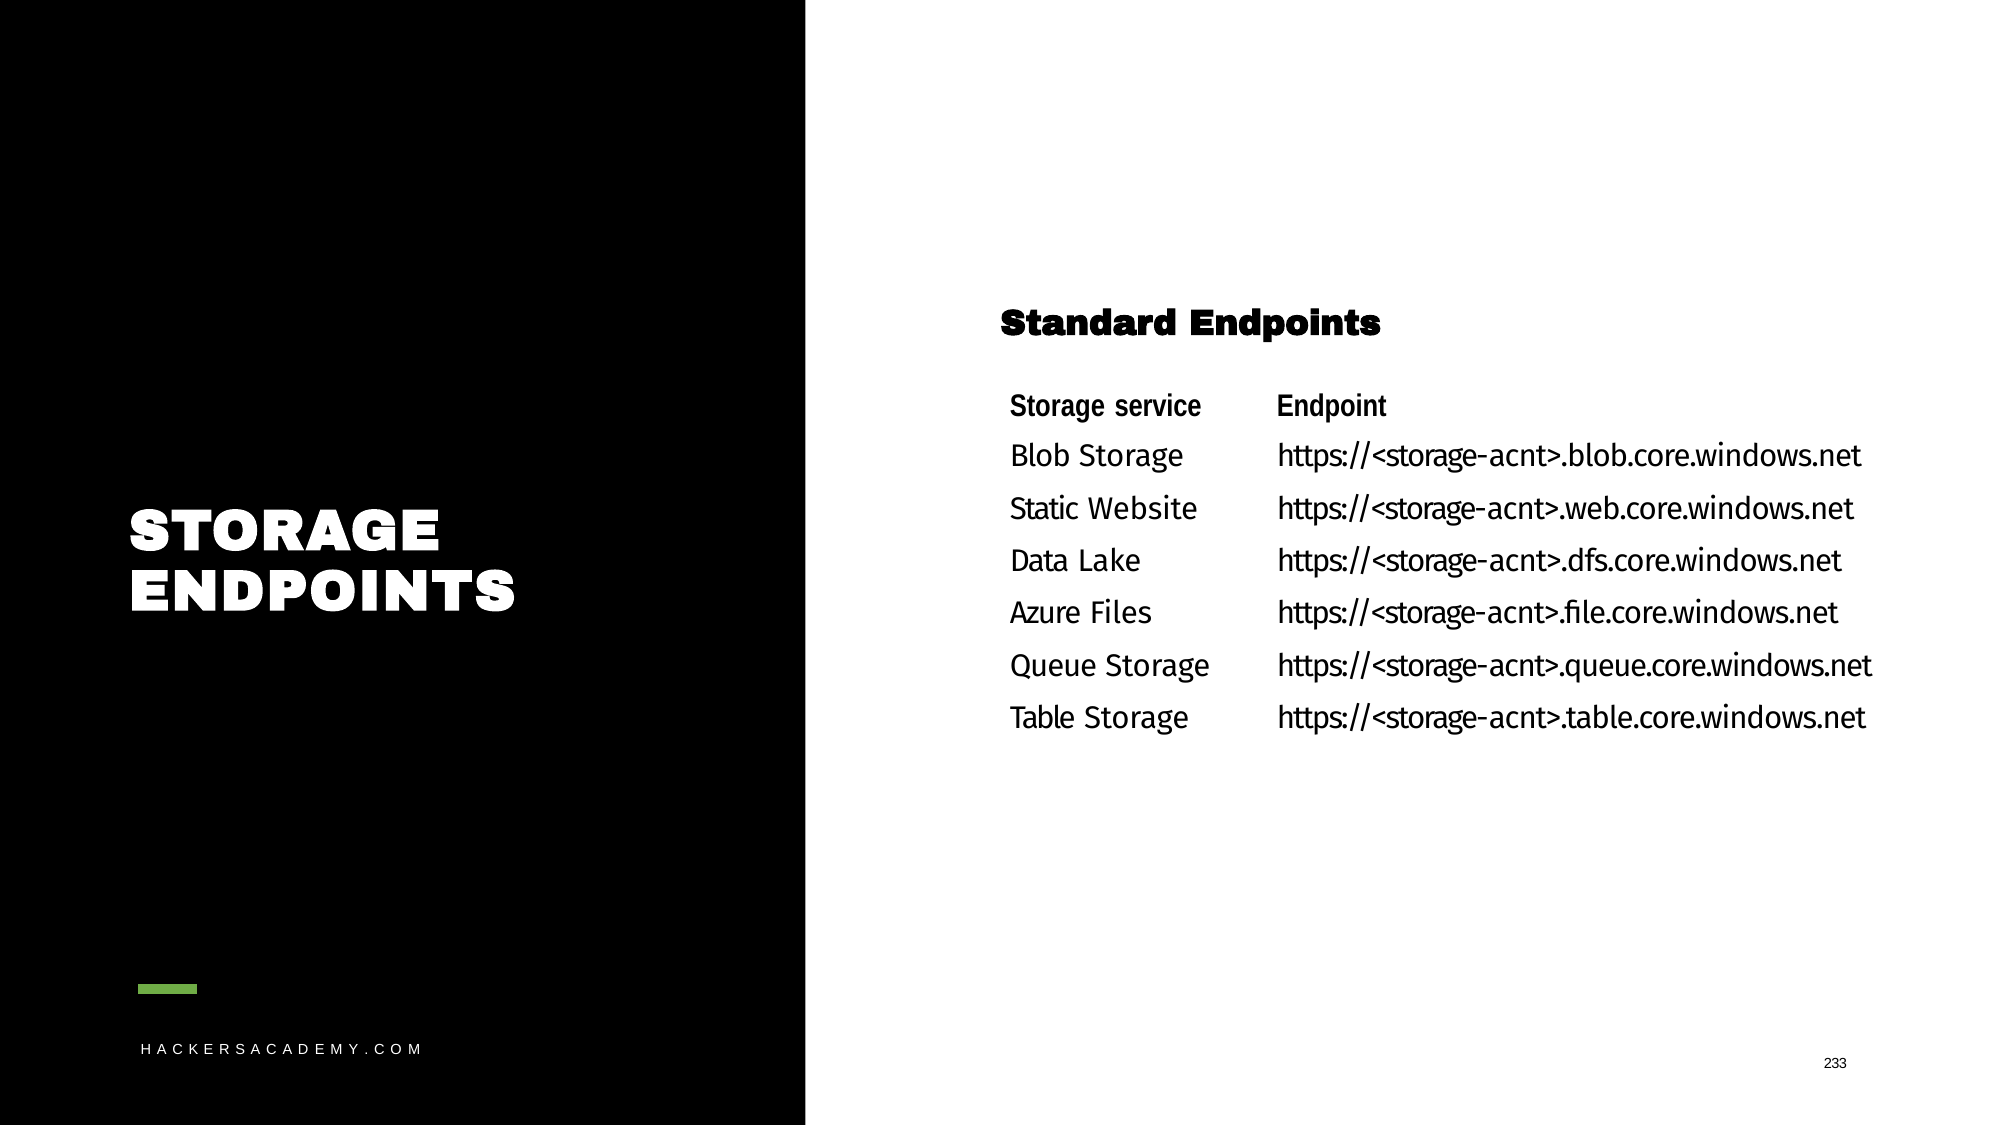

Standard Endpoints
| Storage service | Endpoint |
| --- | --- |
| Blob Storage | https://<storage-acnt>.blob.core.windows.net |
| Static Website | https://<storage-acnt>.web.core.windows.net |
| Data Lake | https://<storage-acnt>.dfs.core.windows.net |
| Azure Files | https://<storage-acnt>.file.core.windows.net |
| Queue Storage | https://<storage-acnt>.queue.core.windows.net |
| Table Storage | https://<storage-acnt>.table.core.windows.net |
# STORAGE ENDPOINTS
H A C K E R S A C A D E M Y . C O M
233